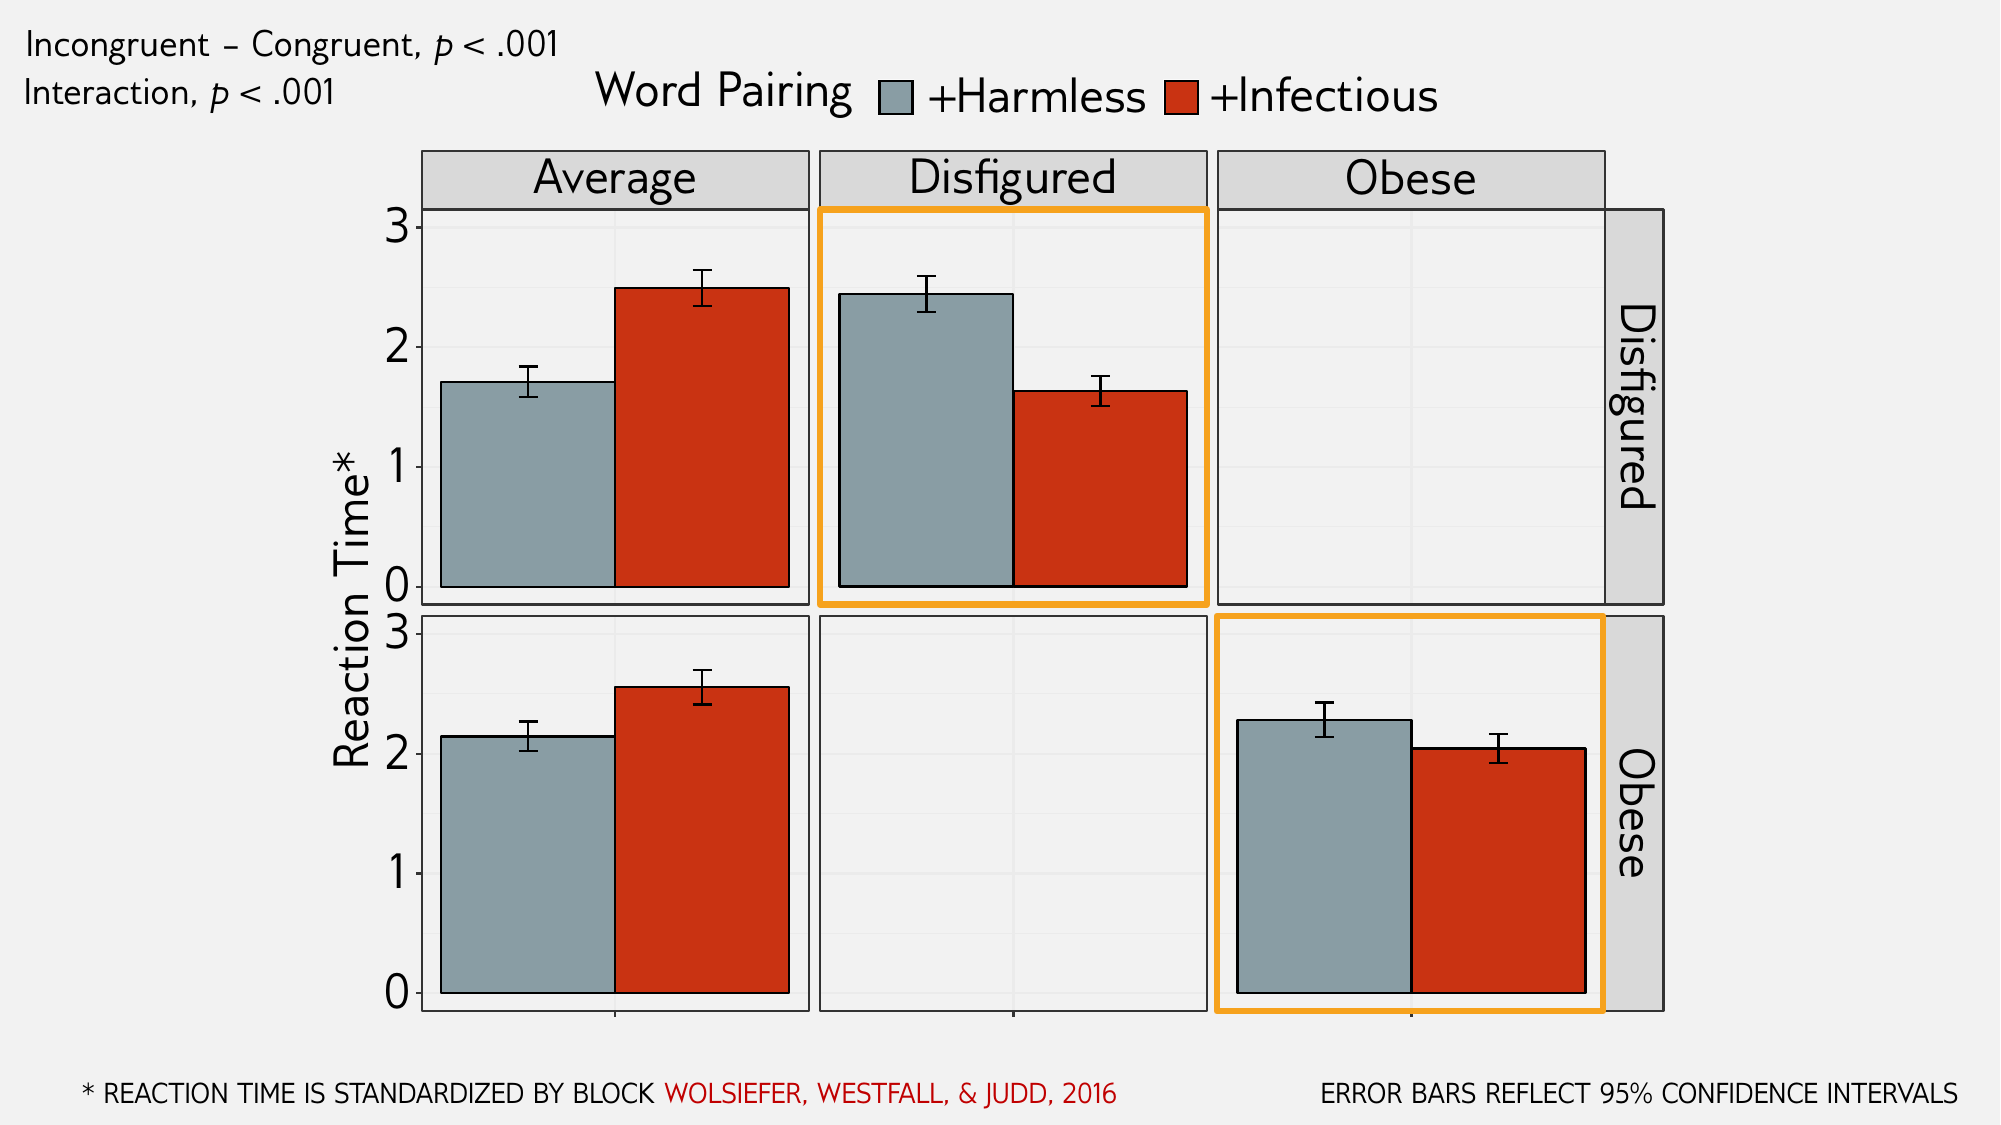

Incongruent – Congruent, p < .001
Interaction, p < .001
Word Pairing
+Infectious
+Harmless

Disfigured
Average
Obese
3

2

Disfigured

1

0

Reaction Time*
3

2

Obese

1

0

* REACTION TIME IS STANDARDIZED BY BLOCK WOLSIEFER, WESTFALL, & JUDD, 2016
ERROR BARS REFLECT 95% CONFIDENCE INTERVALS